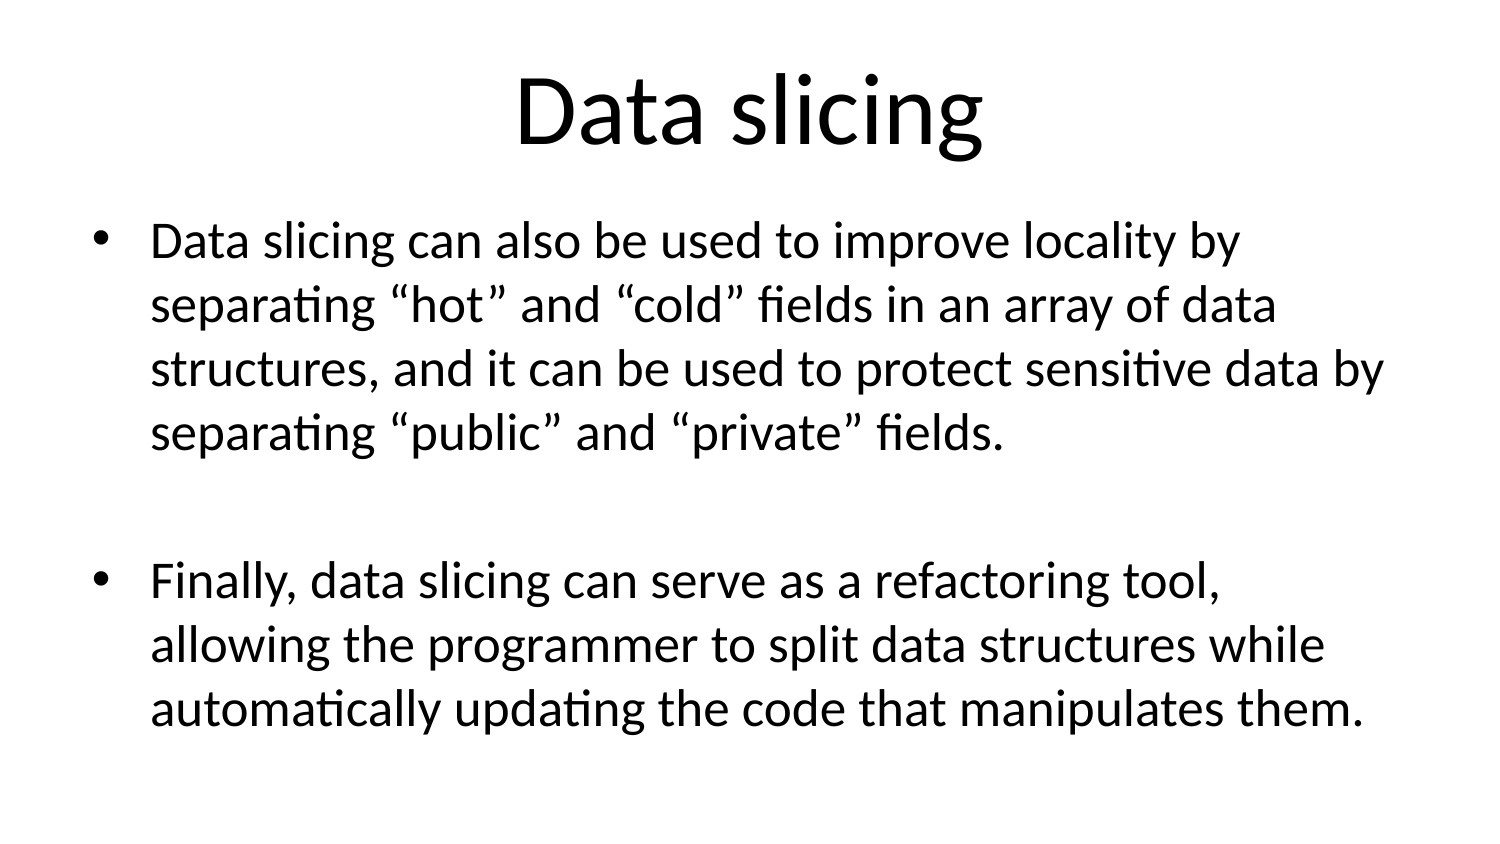

# Data slicing
Data slicing can also be used to improve locality by separating “hot” and “cold” fields in an array of data structures, and it can be used to protect sensitive data by separating “public” and “private” fields.

Finally, data slicing can serve as a refactoring tool, allowing the programmer to split data structures while automatically updating the code that manipulates them.